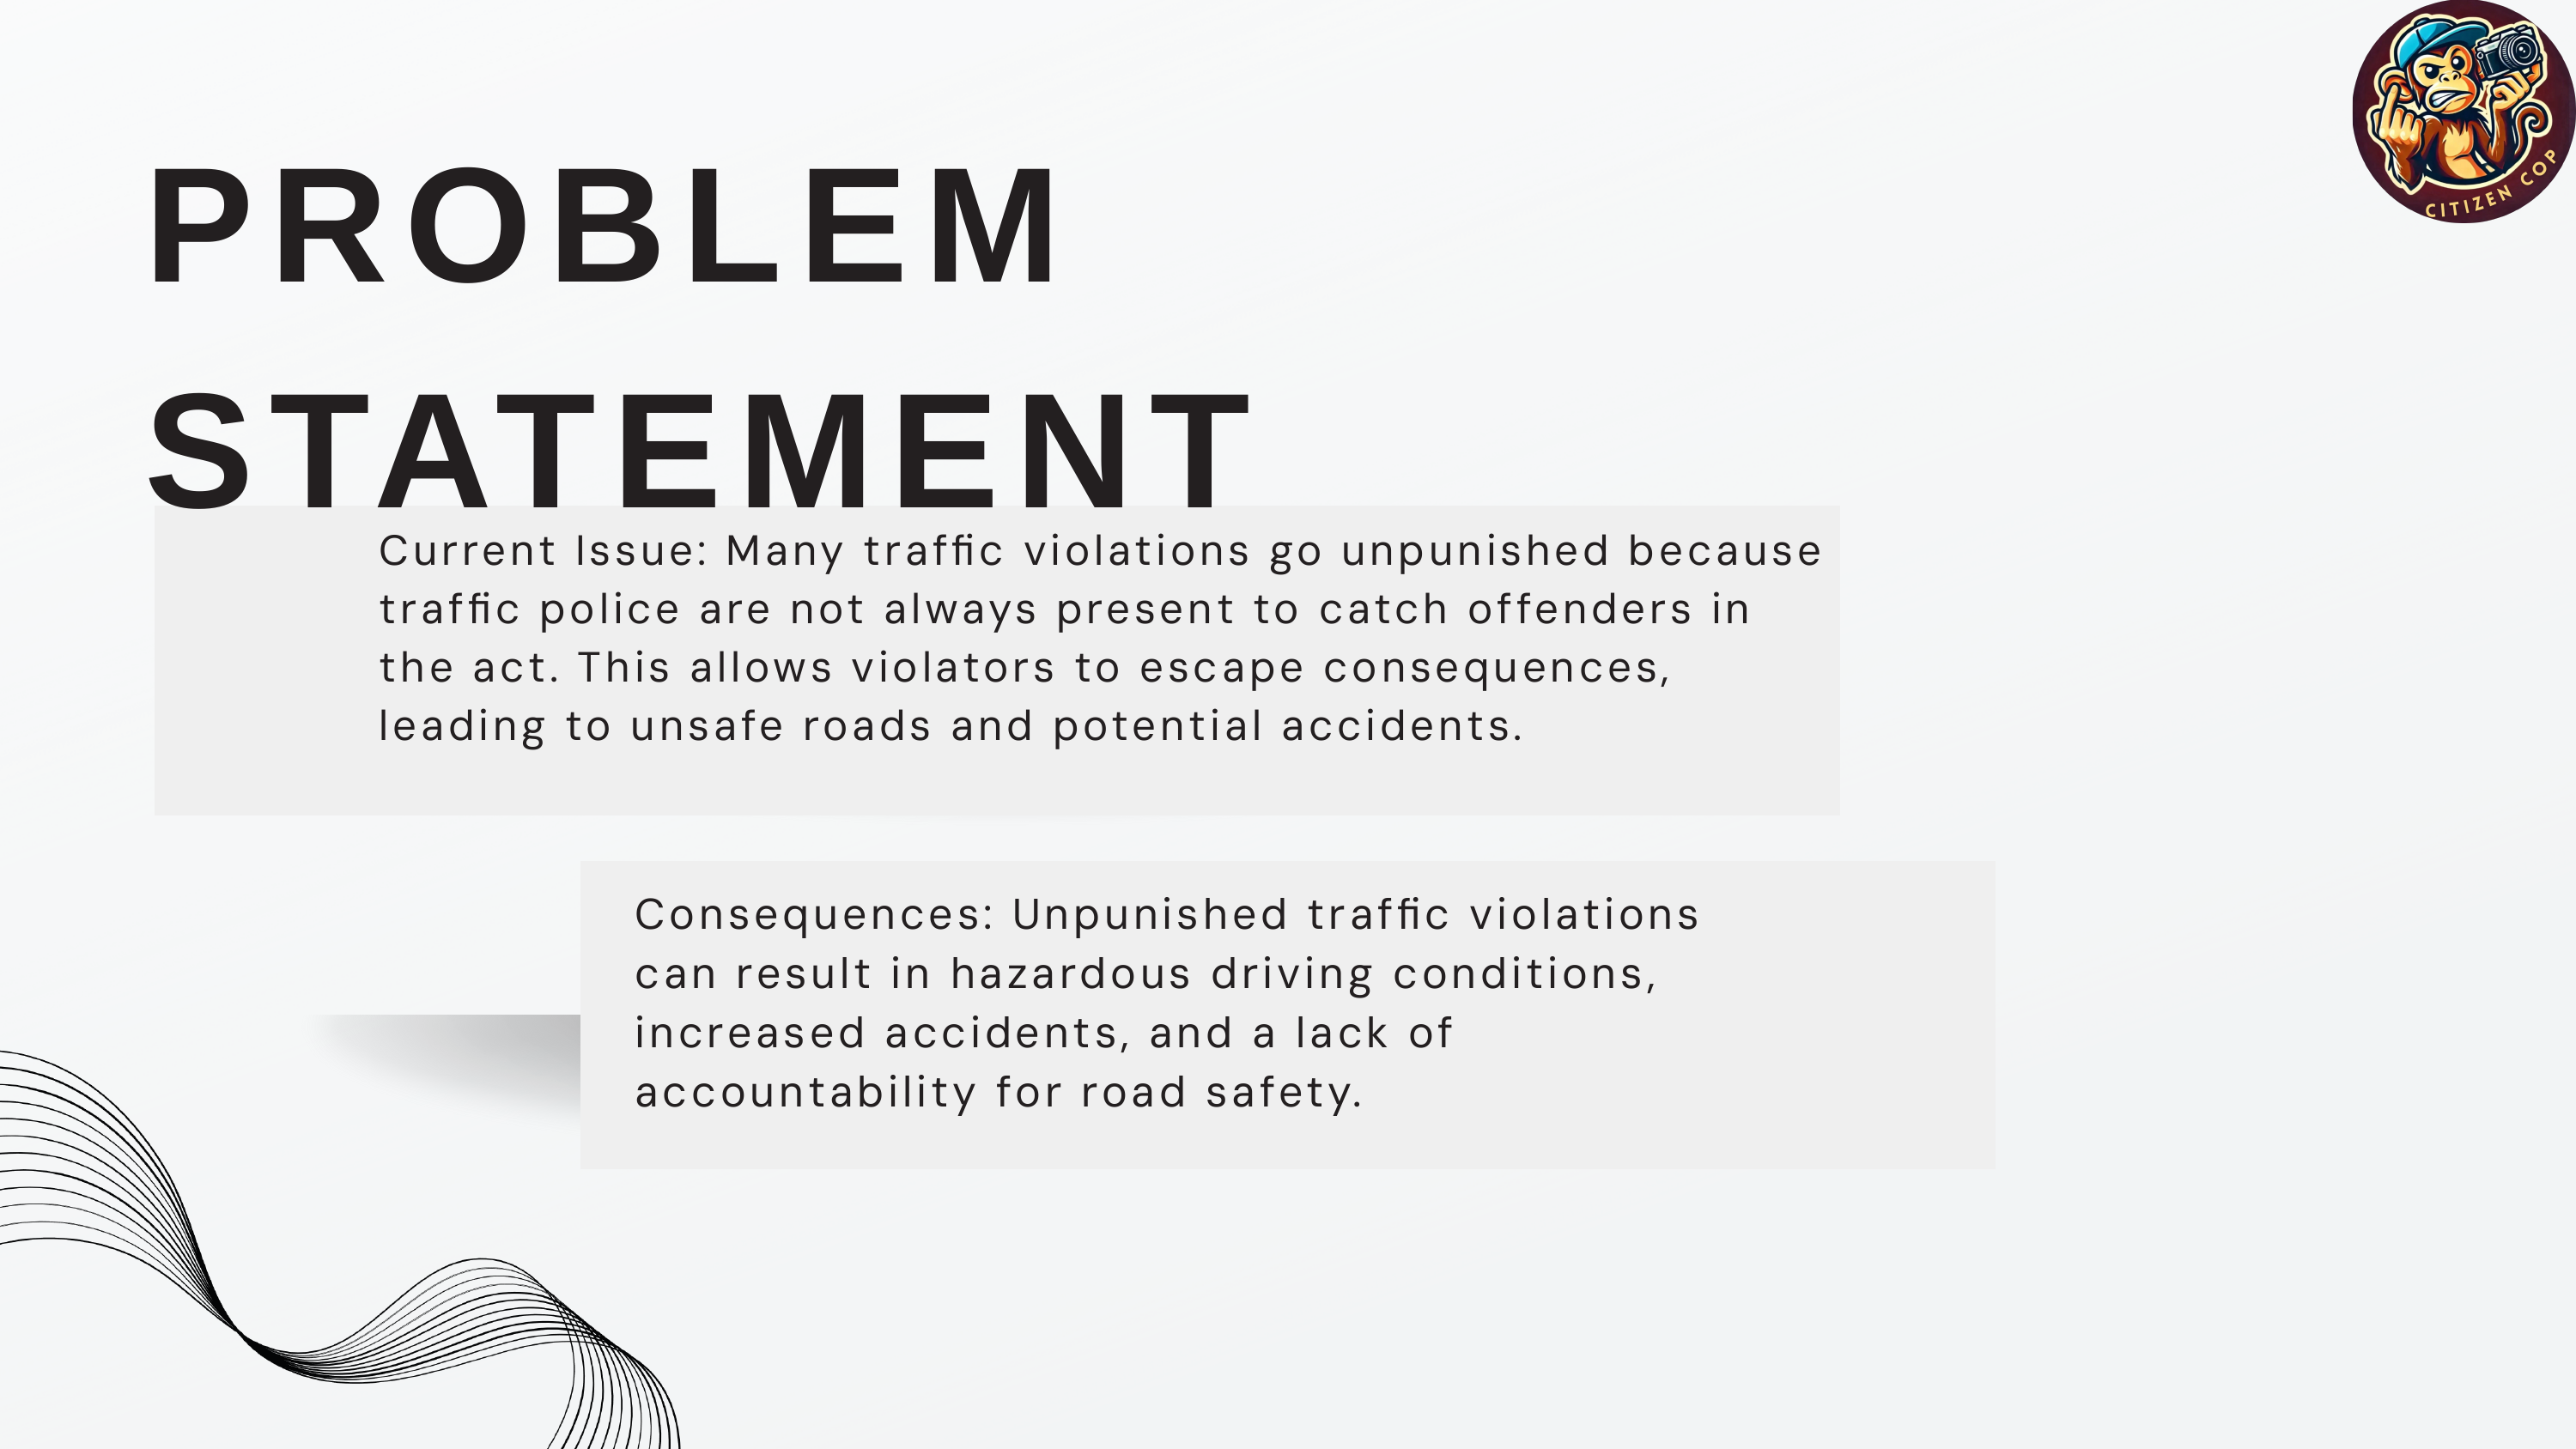

PROBLEM  STATEMENT

Current Issue: Many traffic violations go unpunished because traffic police are not always present to catch offenders in the act. This allows violators to escape consequences, leading to unsafe roads and potential accidents.

Consequences: Unpunished traffic violations can result in hazardous driving conditions, increased accidents, and a lack of accountability for road safety.